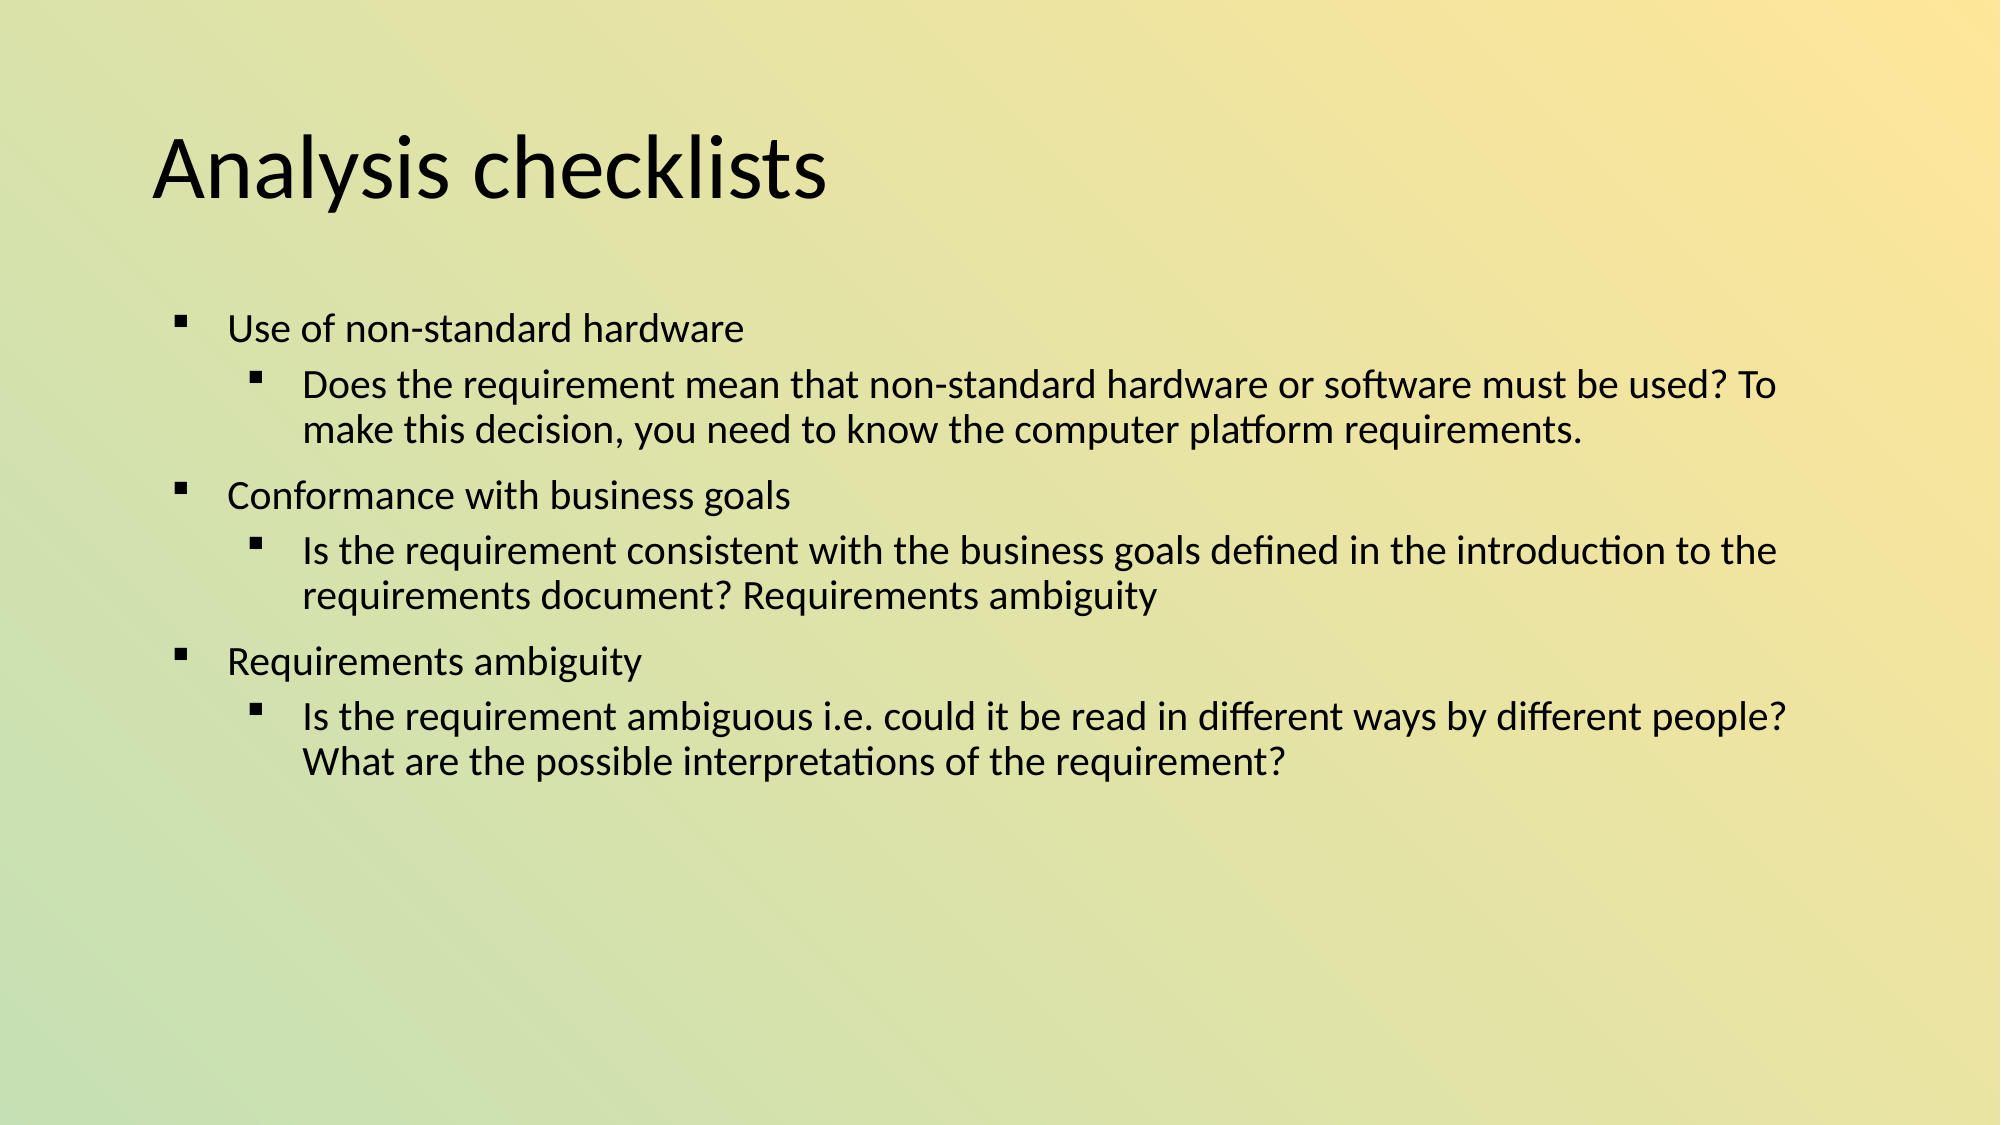

# Analysis checklists
Use of non-standard hardware
Does the requirement mean that non-standard hardware or software must be used? To make this decision, you need to know the computer platform requirements.
Conformance with business goals
Is the requirement consistent with the business goals defined in the introduction to the requirements document? Requirements ambiguity
Requirements ambiguity
Is the requirement ambiguous i.e. could it be read in different ways by different people? What are the possible interpretations of the requirement?